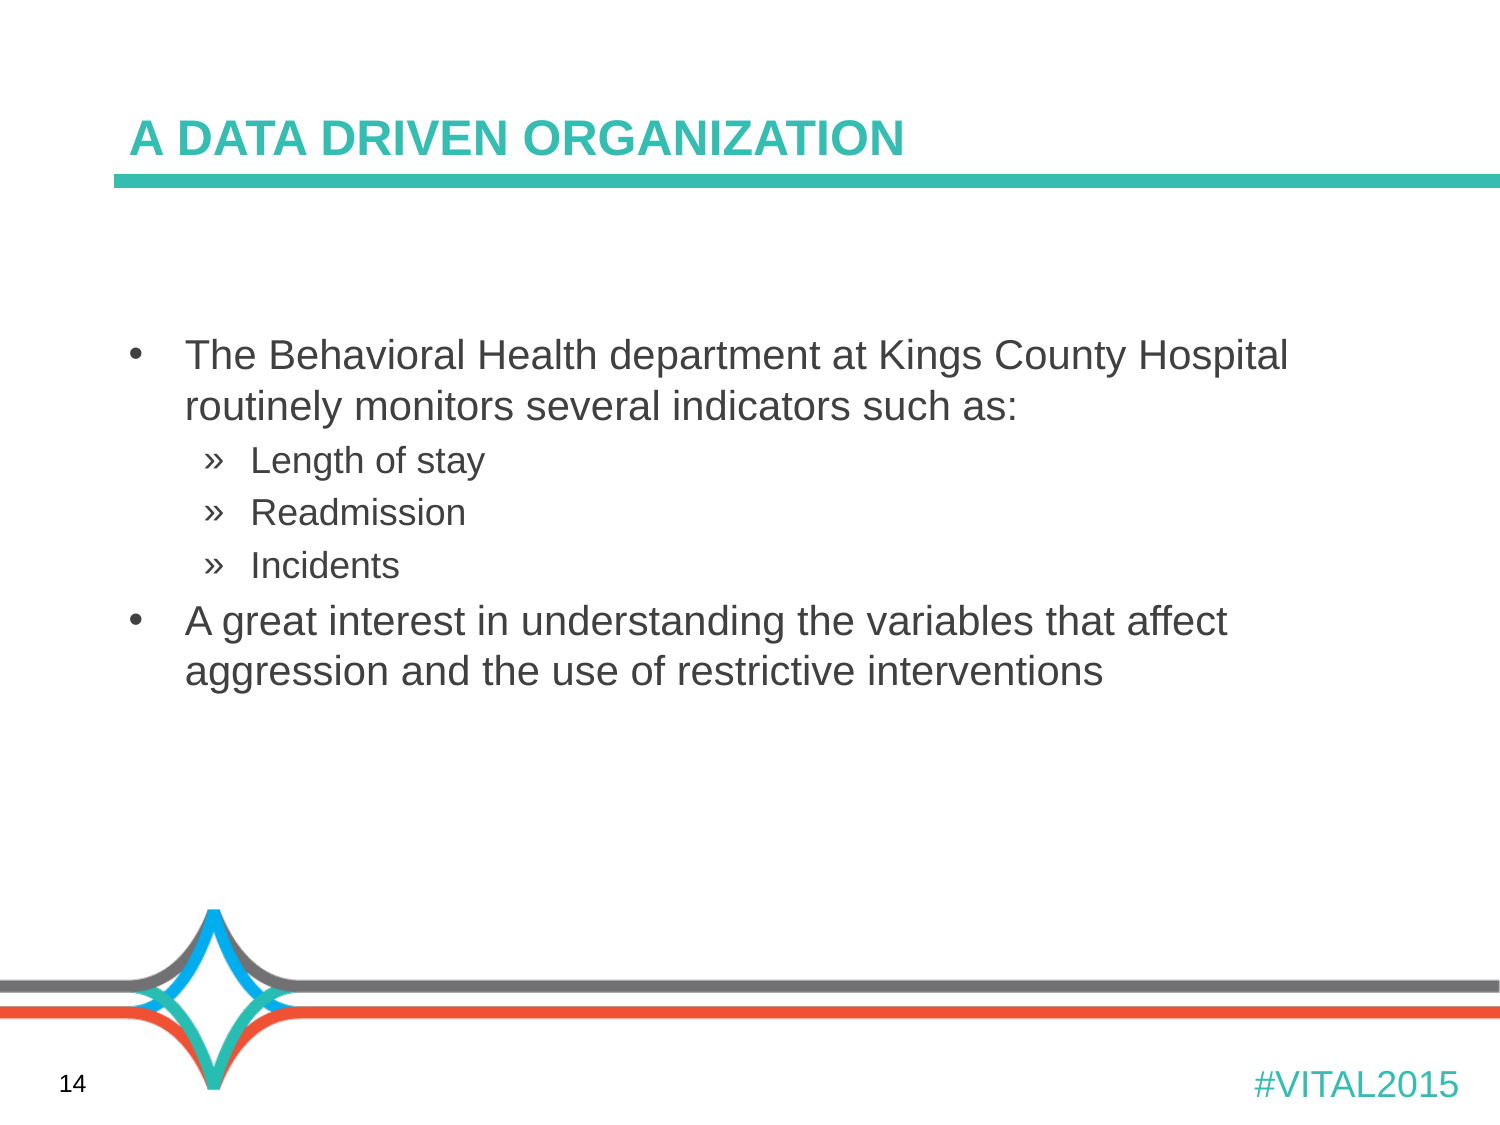

# A Data Driven Organization

The Behavioral Health department at Kings County Hospital routinely monitors several indicators such as:
Length of stay
Readmission
Incidents
A great interest in understanding the variables that affect aggression and the use of restrictive interventions